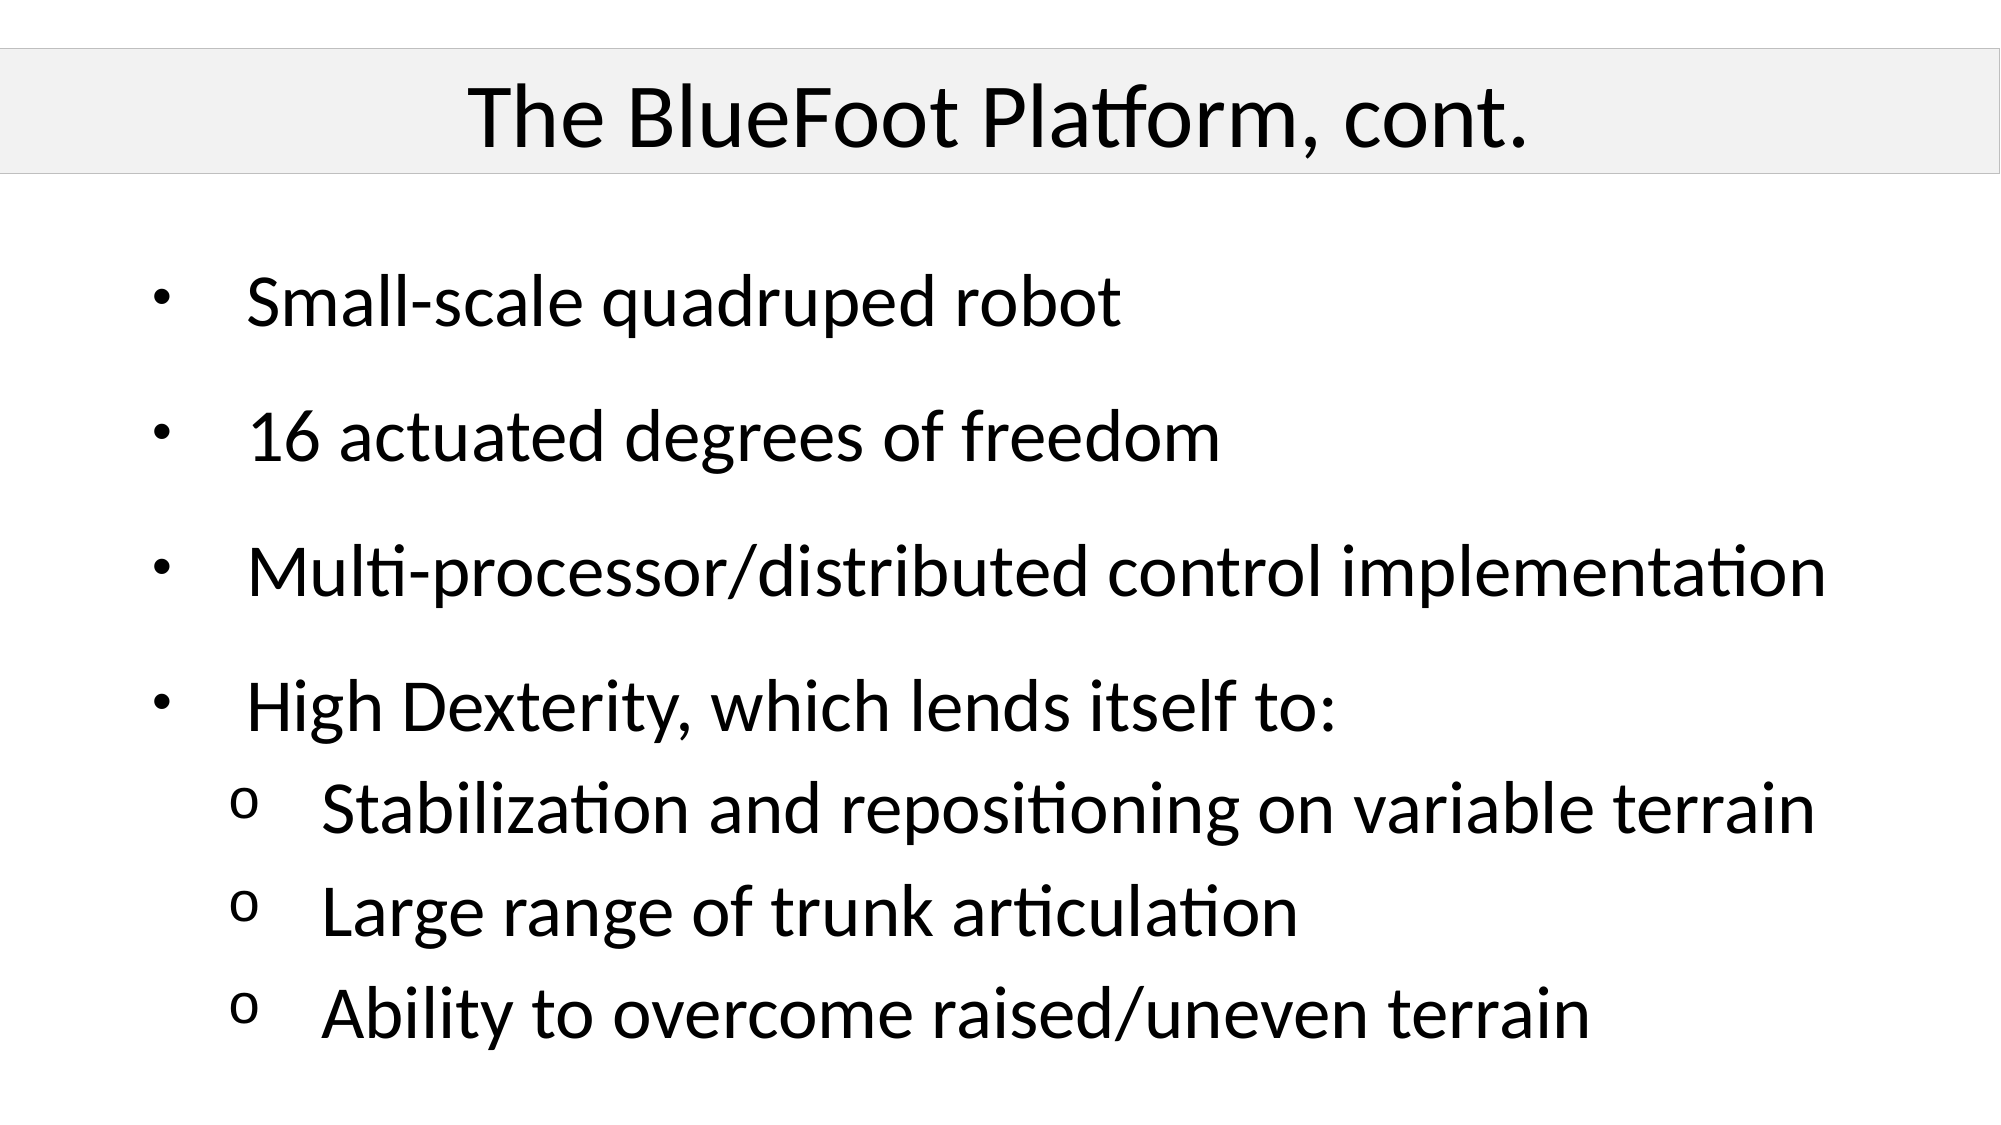

The BlueFoot Platform, cont.
Small-scale quadruped robot
16 actuated degrees of freedom
Multi-processor/distributed control implementation
High Dexterity, which lends itself to:
Stabilization and repositioning on variable terrain
Large range of trunk articulation
Ability to overcome raised/uneven terrain